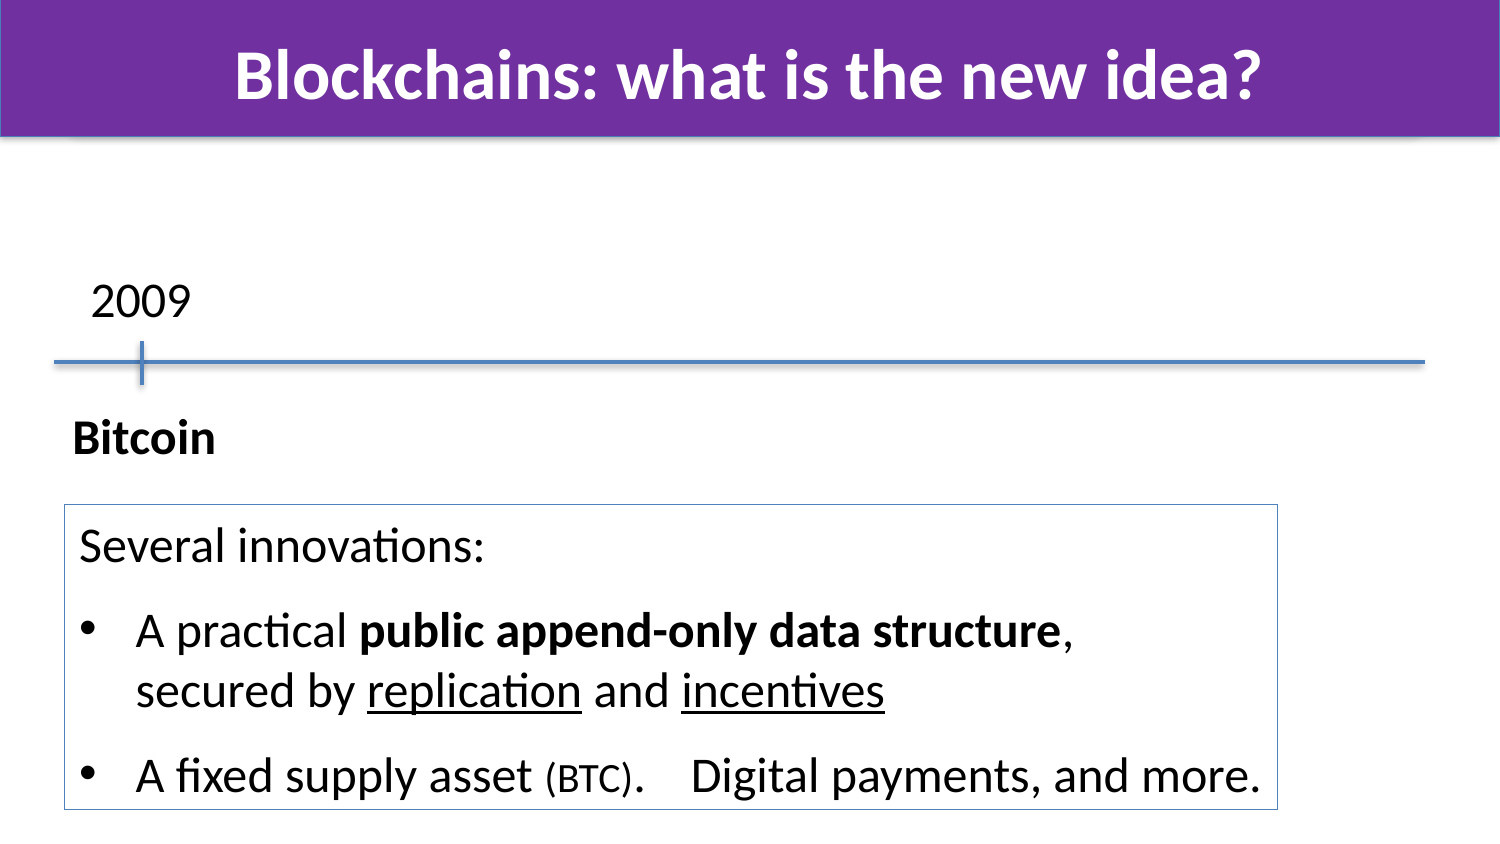

# Blockchains: what is the new idea?
2009
Bitcoin
Several innovations:
A practical public append-only data structure,
secured by replication and incentives
A fixed supply asset (BTC).    Digital payments, and more.